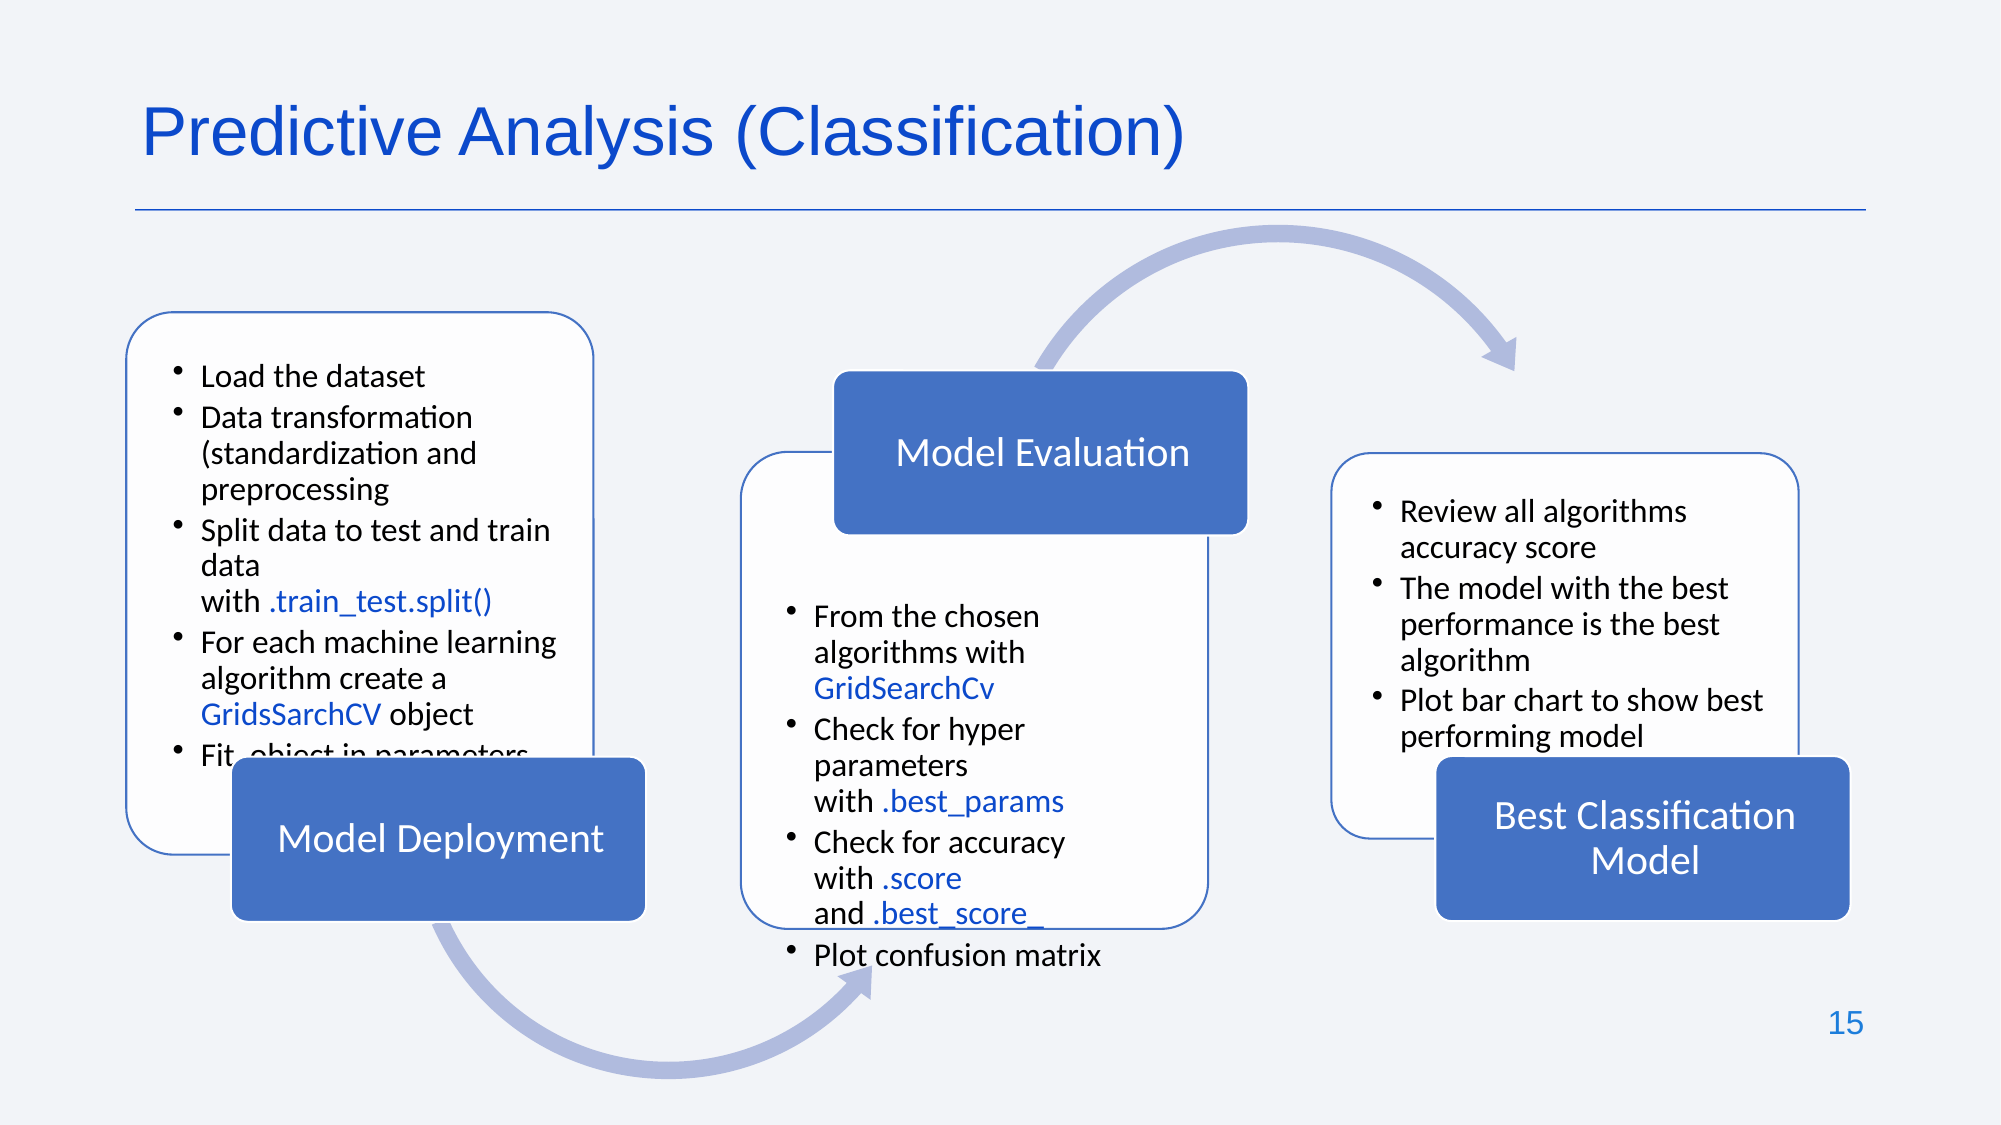

Predictive Analysis (Classification)
Load the dataset
Data transformation (standardization and preprocessing
Split data to test and train data with .train_test.split()
For each machine learning algorithm create a GridsSarchCV object
Fit  object in parameters
Model Deployment
From the chosen algorithms with GridSearchCv
Check for hyper parameters with .best_params
Check for accuracy with .score and .best_score_
Plot confusion matrix
Model Evaluation
Review all algorithms accuracy score
The model with the best performance is the best algorithm
Plot bar chart to show best performing model
Best Classification Model
15